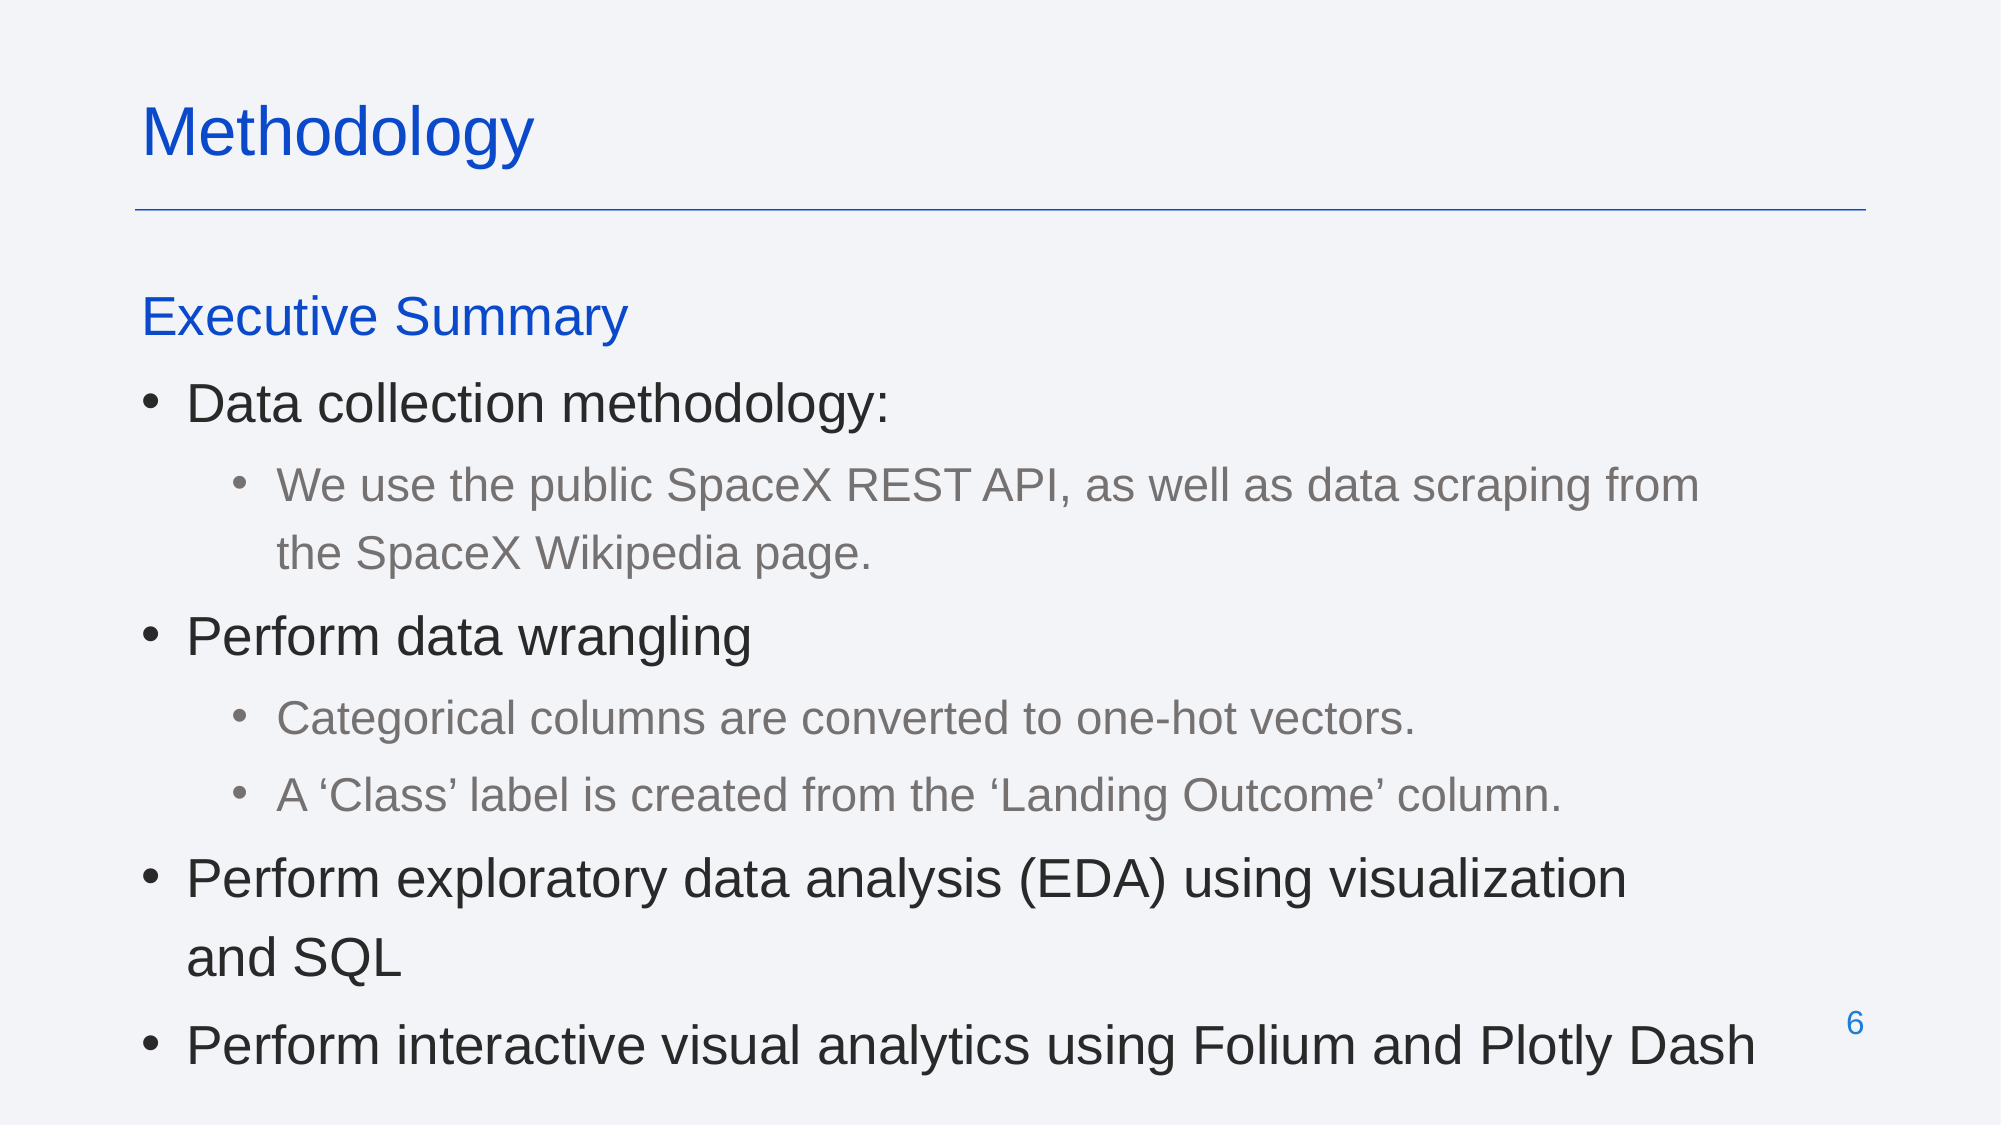

Methodology
Executive Summary
Data collection methodology:
We use the public SpaceX REST API, as well as data scraping from the SpaceX Wikipedia page.
Perform data wrangling
Categorical columns are converted to one-hot vectors.
A ‘Class’ label is created from the ‘Landing Outcome’ column.
Perform exploratory data analysis (EDA) using visualization and SQL
Perform interactive visual analytics using Folium and Plotly Dash

6